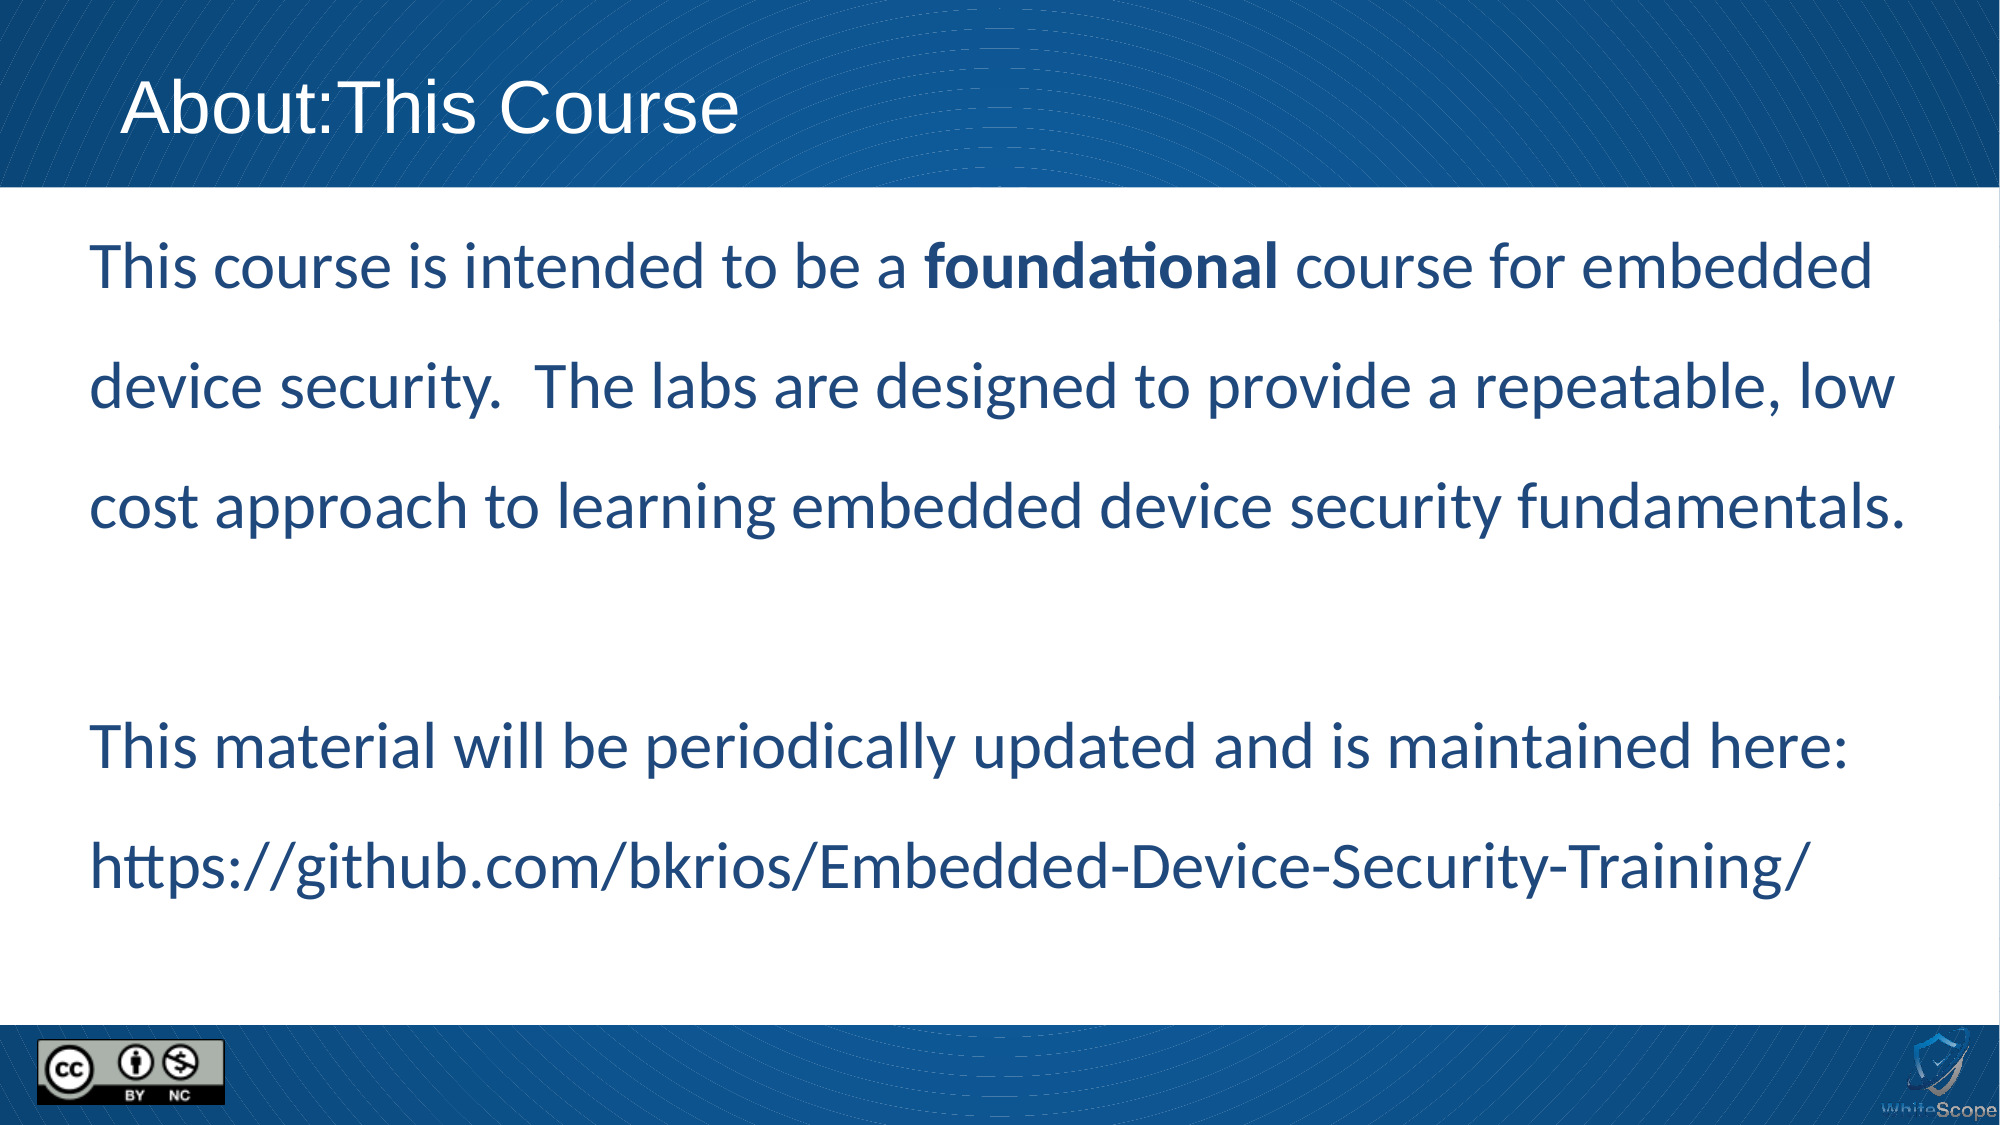

# About:This Course
This course is intended to be a foundational course for embedded device security.  The labs are designed to provide a repeatable, low cost approach to learning embedded device security fundamentals.

This material will be periodically updated and is maintained here:
https://github.com/bkrios/Embedded-Device-Security-Training/